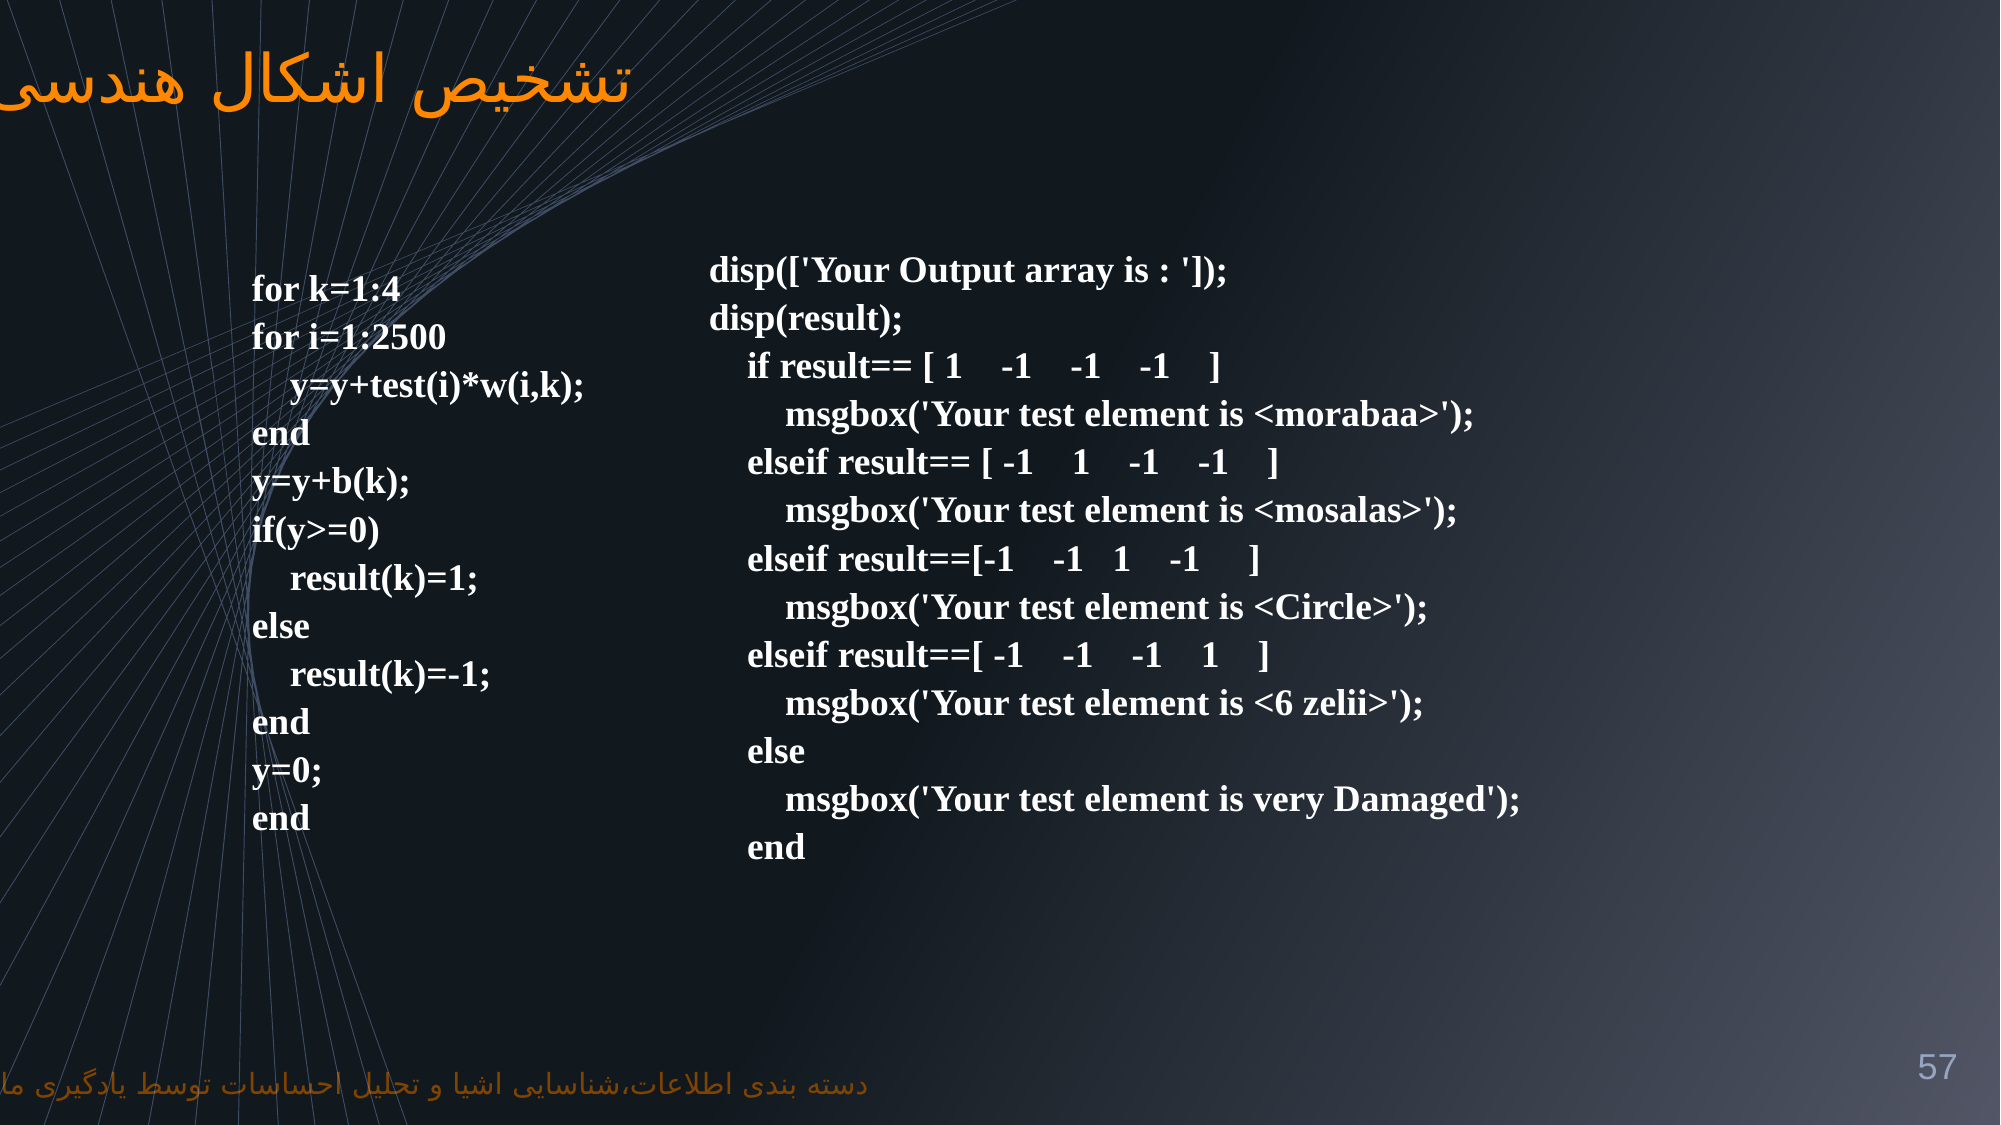

تشخیص اشکال هندسی

for k=1:4
for i=1:2500
    y=y+test(i)*w(i,k);
end
y=y+b(k);
if(y>=0)
    result(k)=1;
else
    result(k)=-1;
end
y=0;
end
disp(['Your Output array is : ']);
disp(result);
    if result== [ 1    -1    -1    -1    ]
        msgbox('Your test element is <morabaa>');
    elseif result== [ -1    1    -1    -1    ]
        msgbox('Your test element is <mosalas>');
    elseif result==[-1    -1   1    -1     ]
        msgbox('Your test element is <Circle>');
    elseif result==[ -1    -1    -1    1    ]
        msgbox('Your test element is <6 zelii>');
    else
        msgbox('Your test element is very Damaged');
    end
57